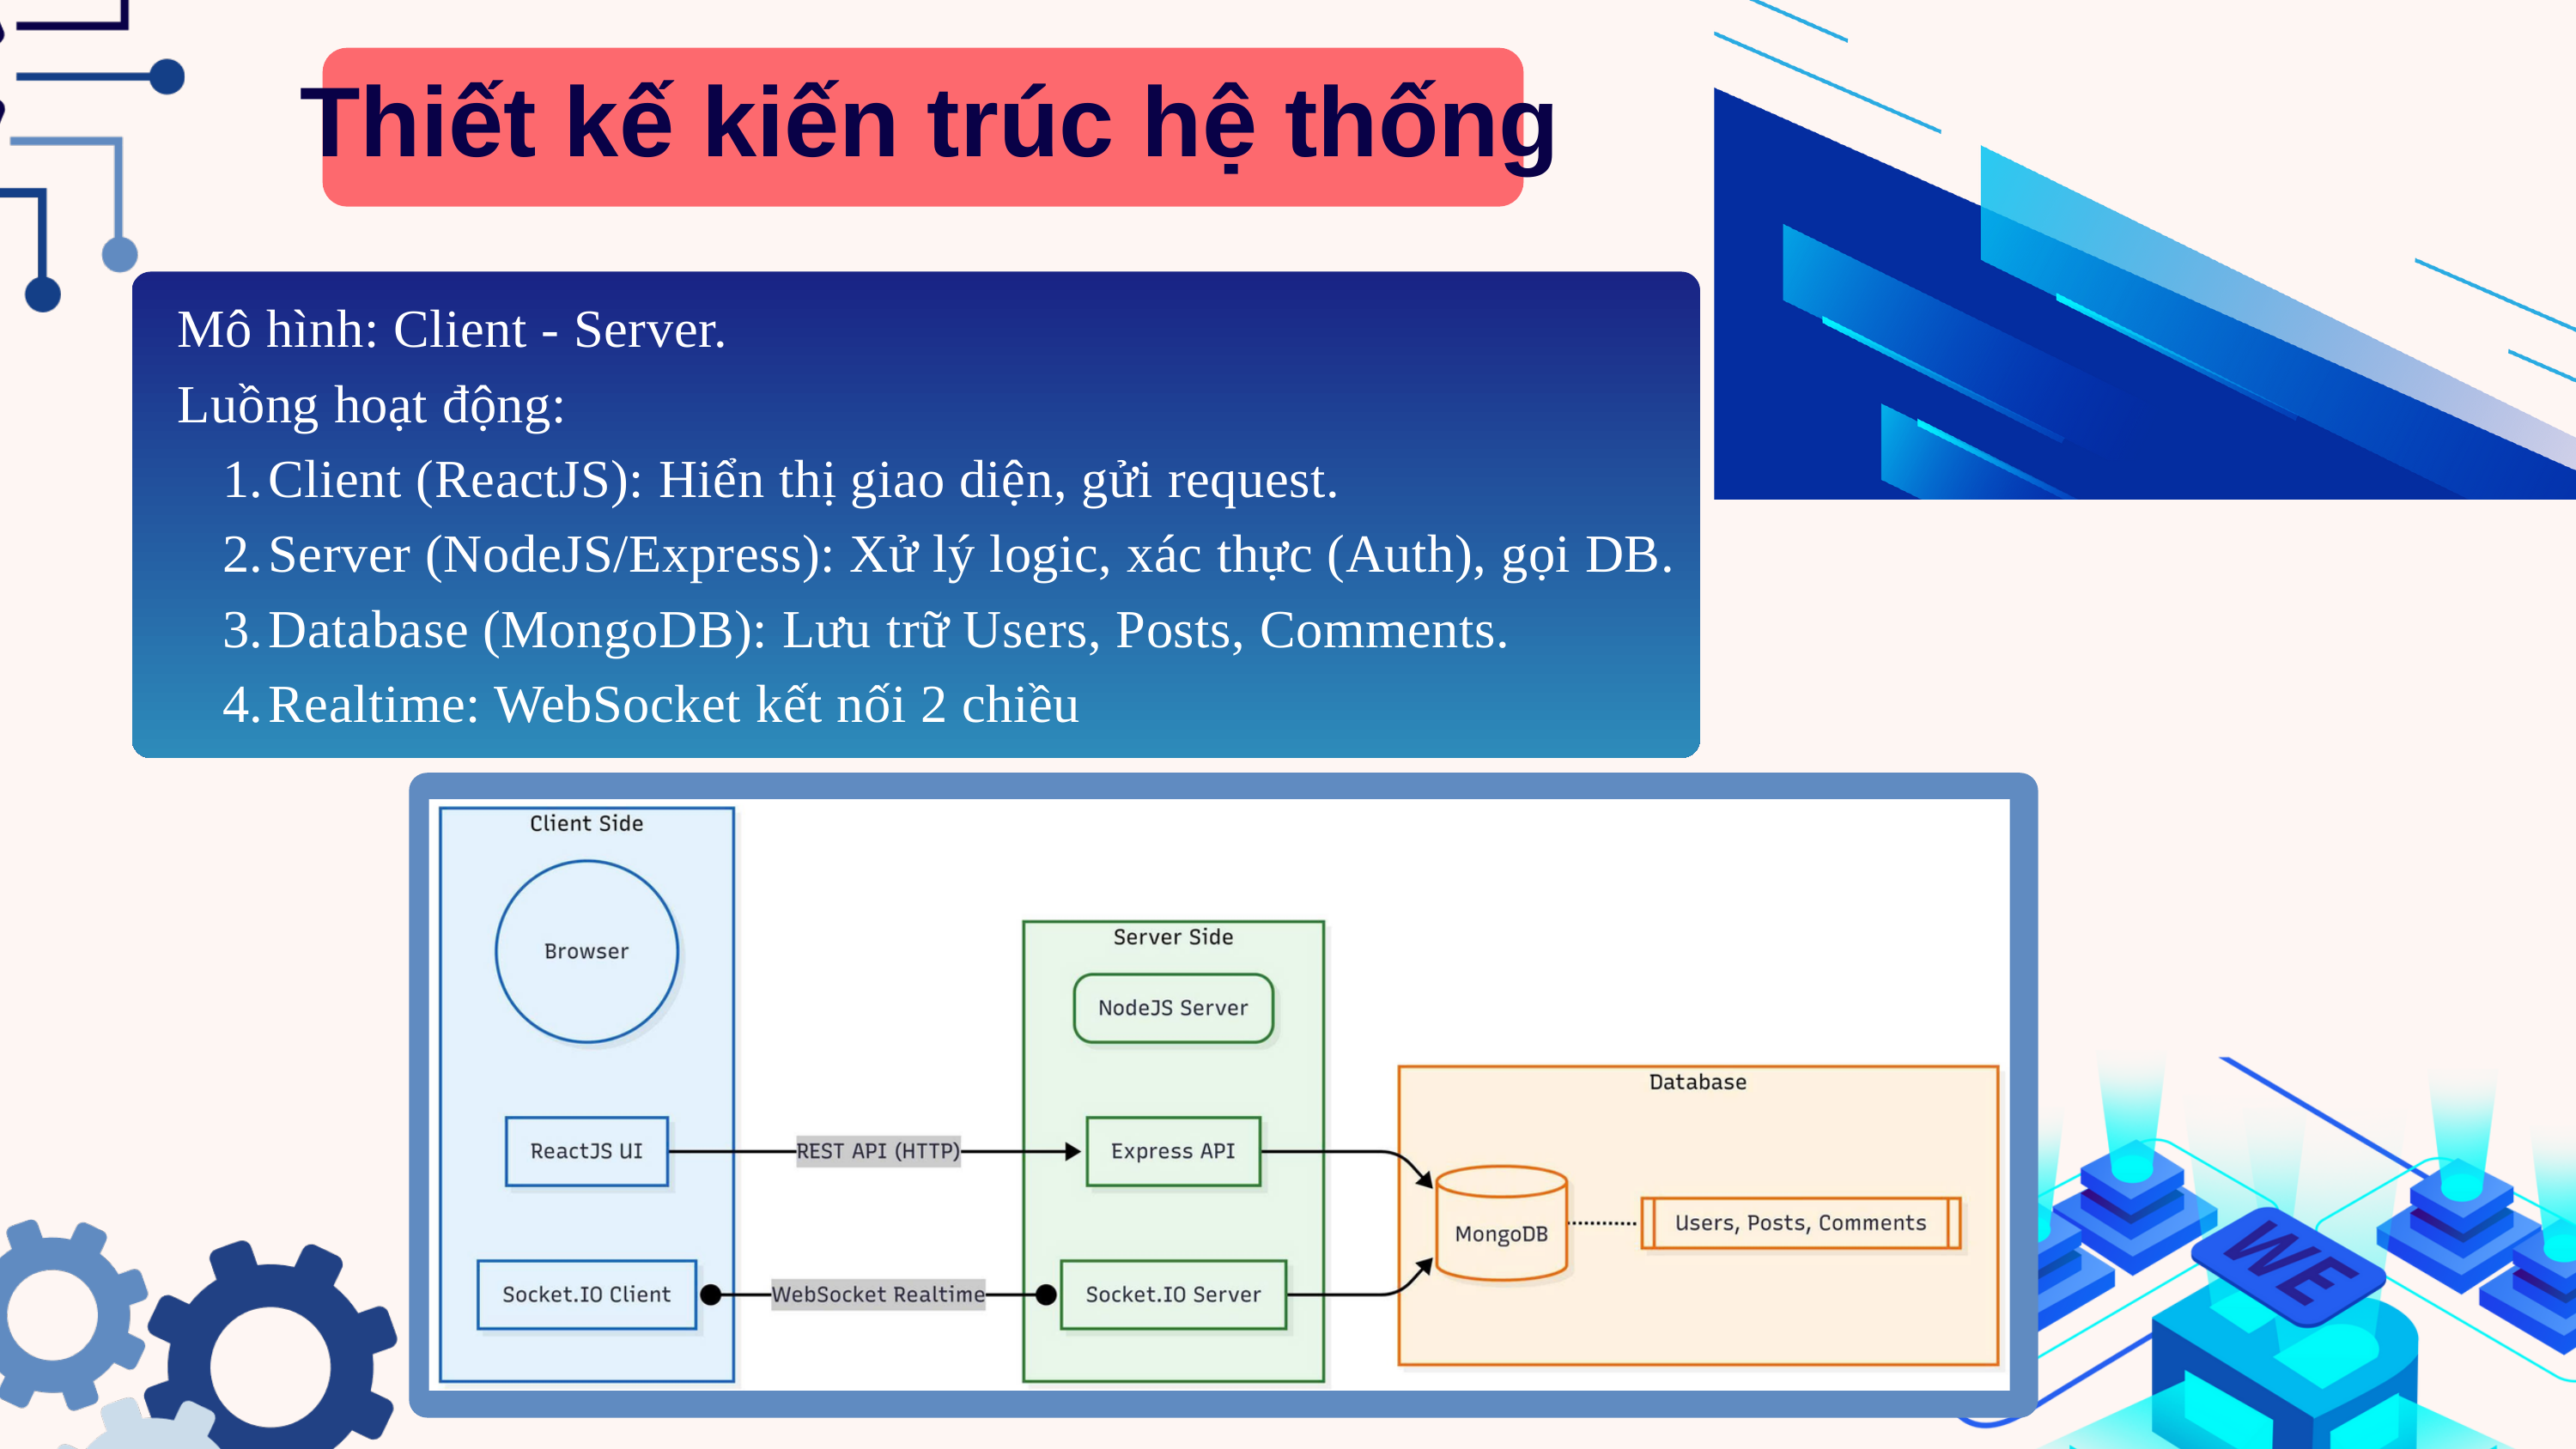

Thiết kế kiến trúc hệ thống

Mô hình: Client - Server.
Luồng hoạt động:
Client (ReactJS): Hiển thị giao diện, gửi request.
Server (NodeJS/Express): Xử lý logic, xác thực (Auth), gọi DB.
Database (MongoDB): Lưu trữ Users, Posts, Comments.
Realtime: WebSocket kết nối 2 chiều